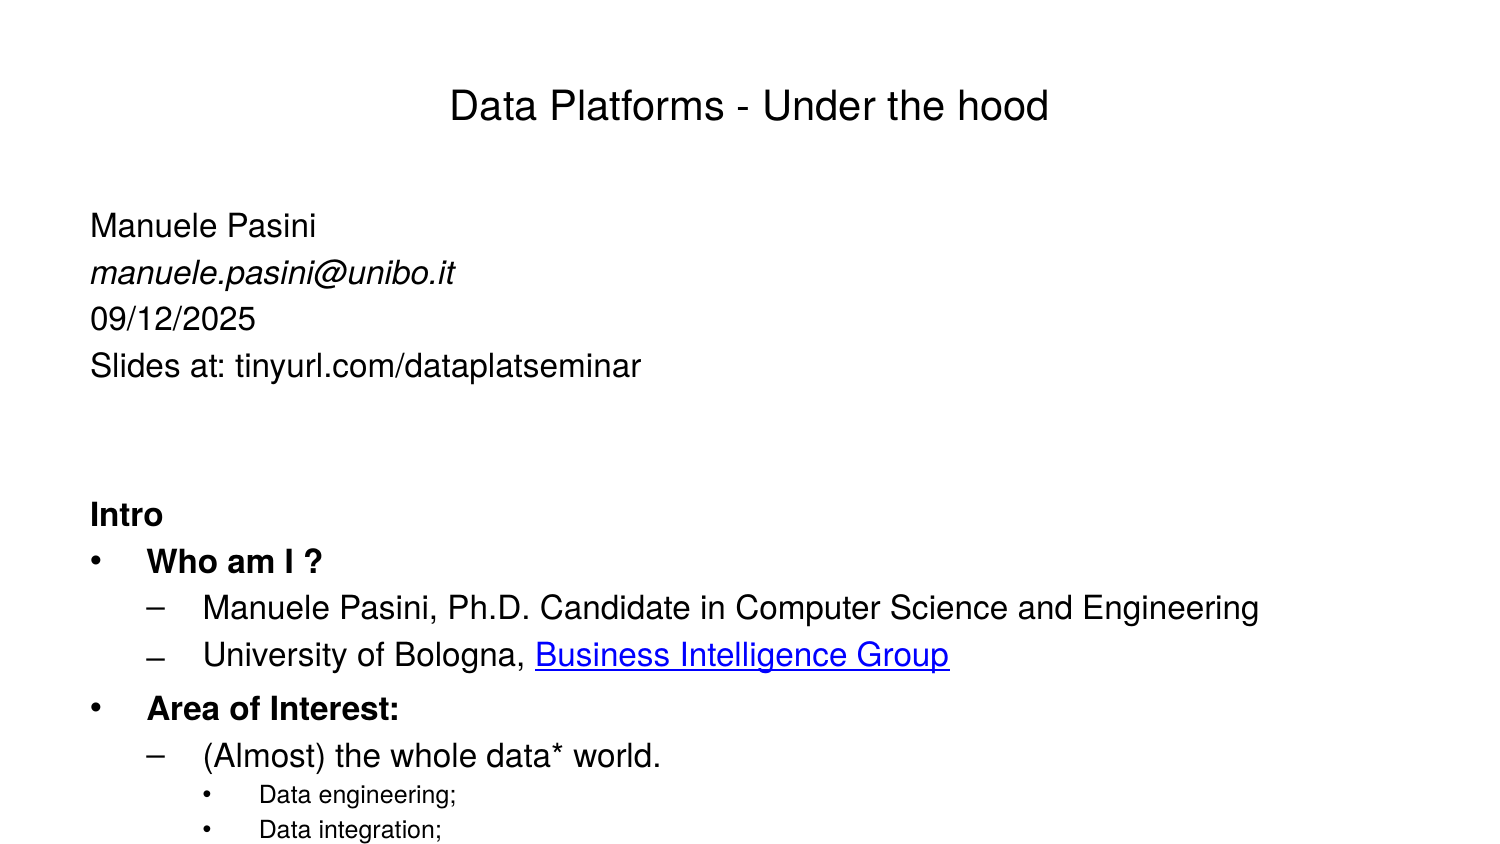

# Data Platforms - Under the hood
Manuele Pasini
manuele.pasini@unibo.it
09/12/2025
Slides at: tinyurl.com/dataplatseminar

Intro
Who am I ?
Manuele Pasini, Ph.D. Candidate in Computer Science and Engineering
University of Bologna, Business Intelligence Group
Area of Interest:
(Almost) the whole data* world.
Data engineering;
Data integration;
Precision Agriculture:
Irrigation management;
Data Platform for italian agriculture domain @Agritech.
A Cloud Data Platform
Is a centralized infrastructre composed of independent and well-integrated services meeting the end-to-end needs of data pipelines:
Centralized: a data platform is conceptually a single and unified component;
Independent: changes in a a service do not affect others;
Well-integrated: services have interfaces enabling a frictionless composition;
End-to-end: services cover the entire data life cycle.
A case study - The Agritech PNRR Project
Goal: Build a data platform to foster collaboration and integration between different agriculture research projects.